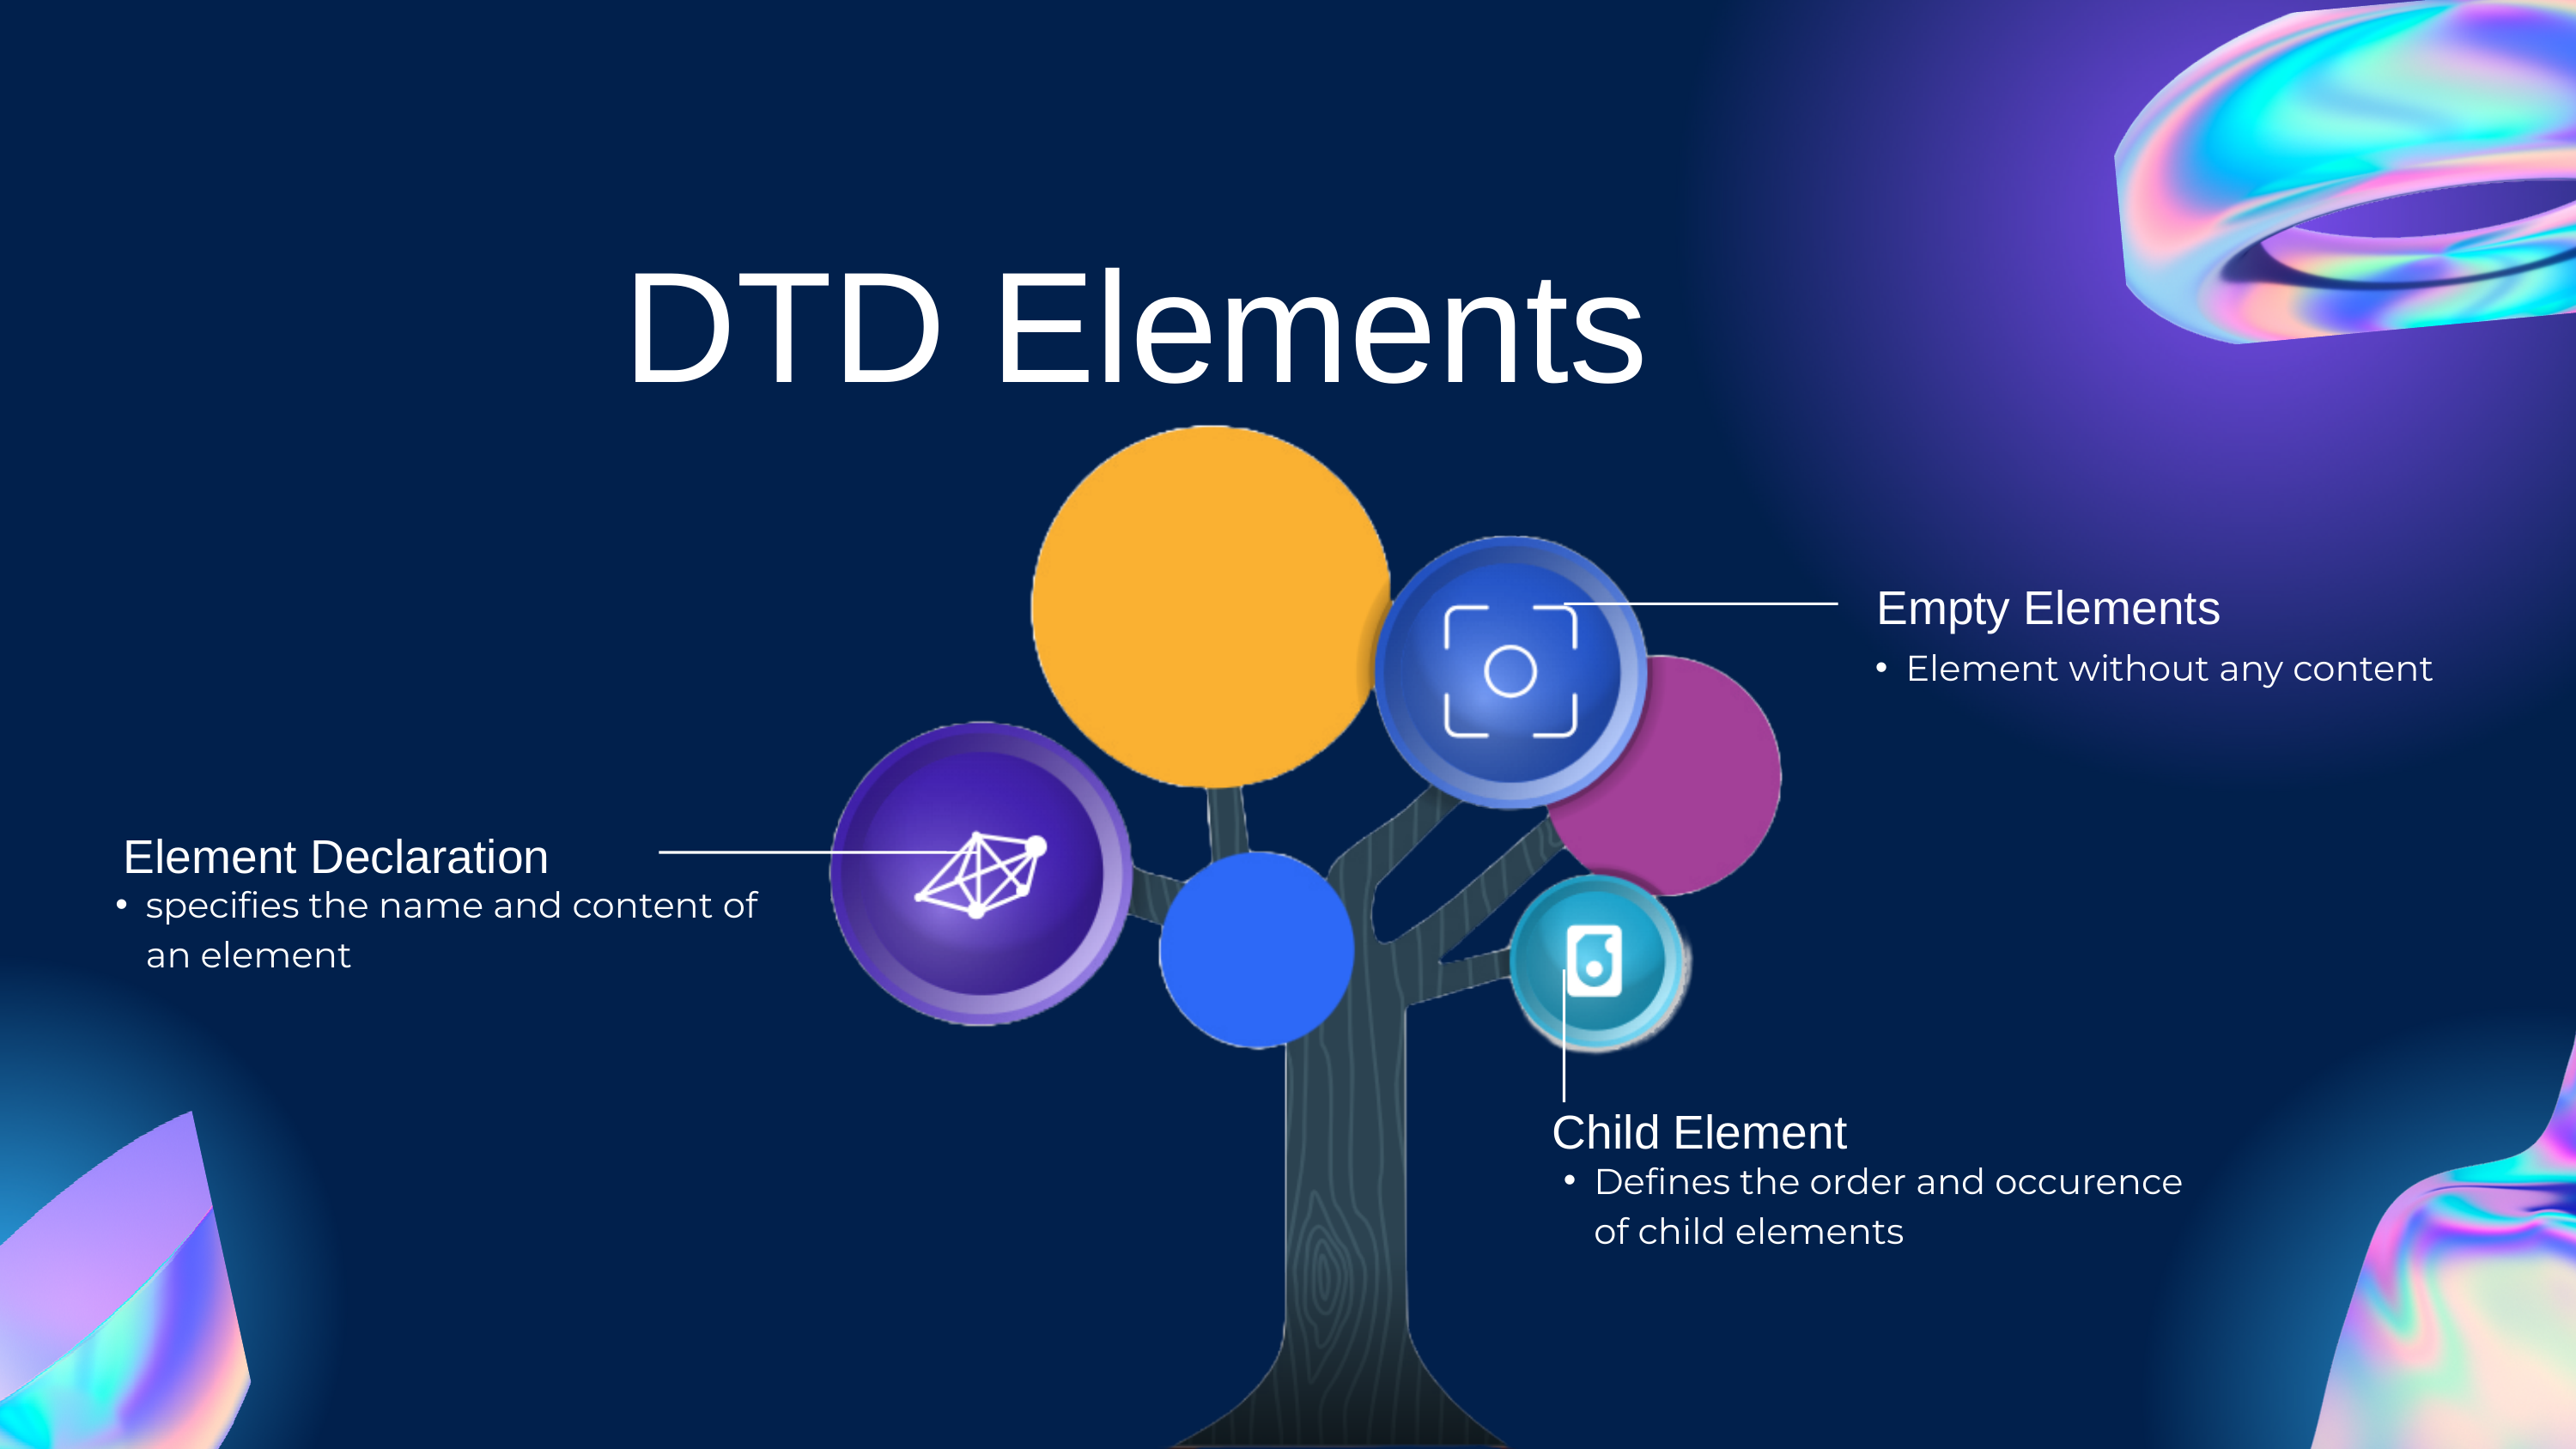

DTD Elements

Empty Elements

Element without any content
Element Declaration

specifies the name and content of an element

Child Element
Defines the order and occurence of child elements